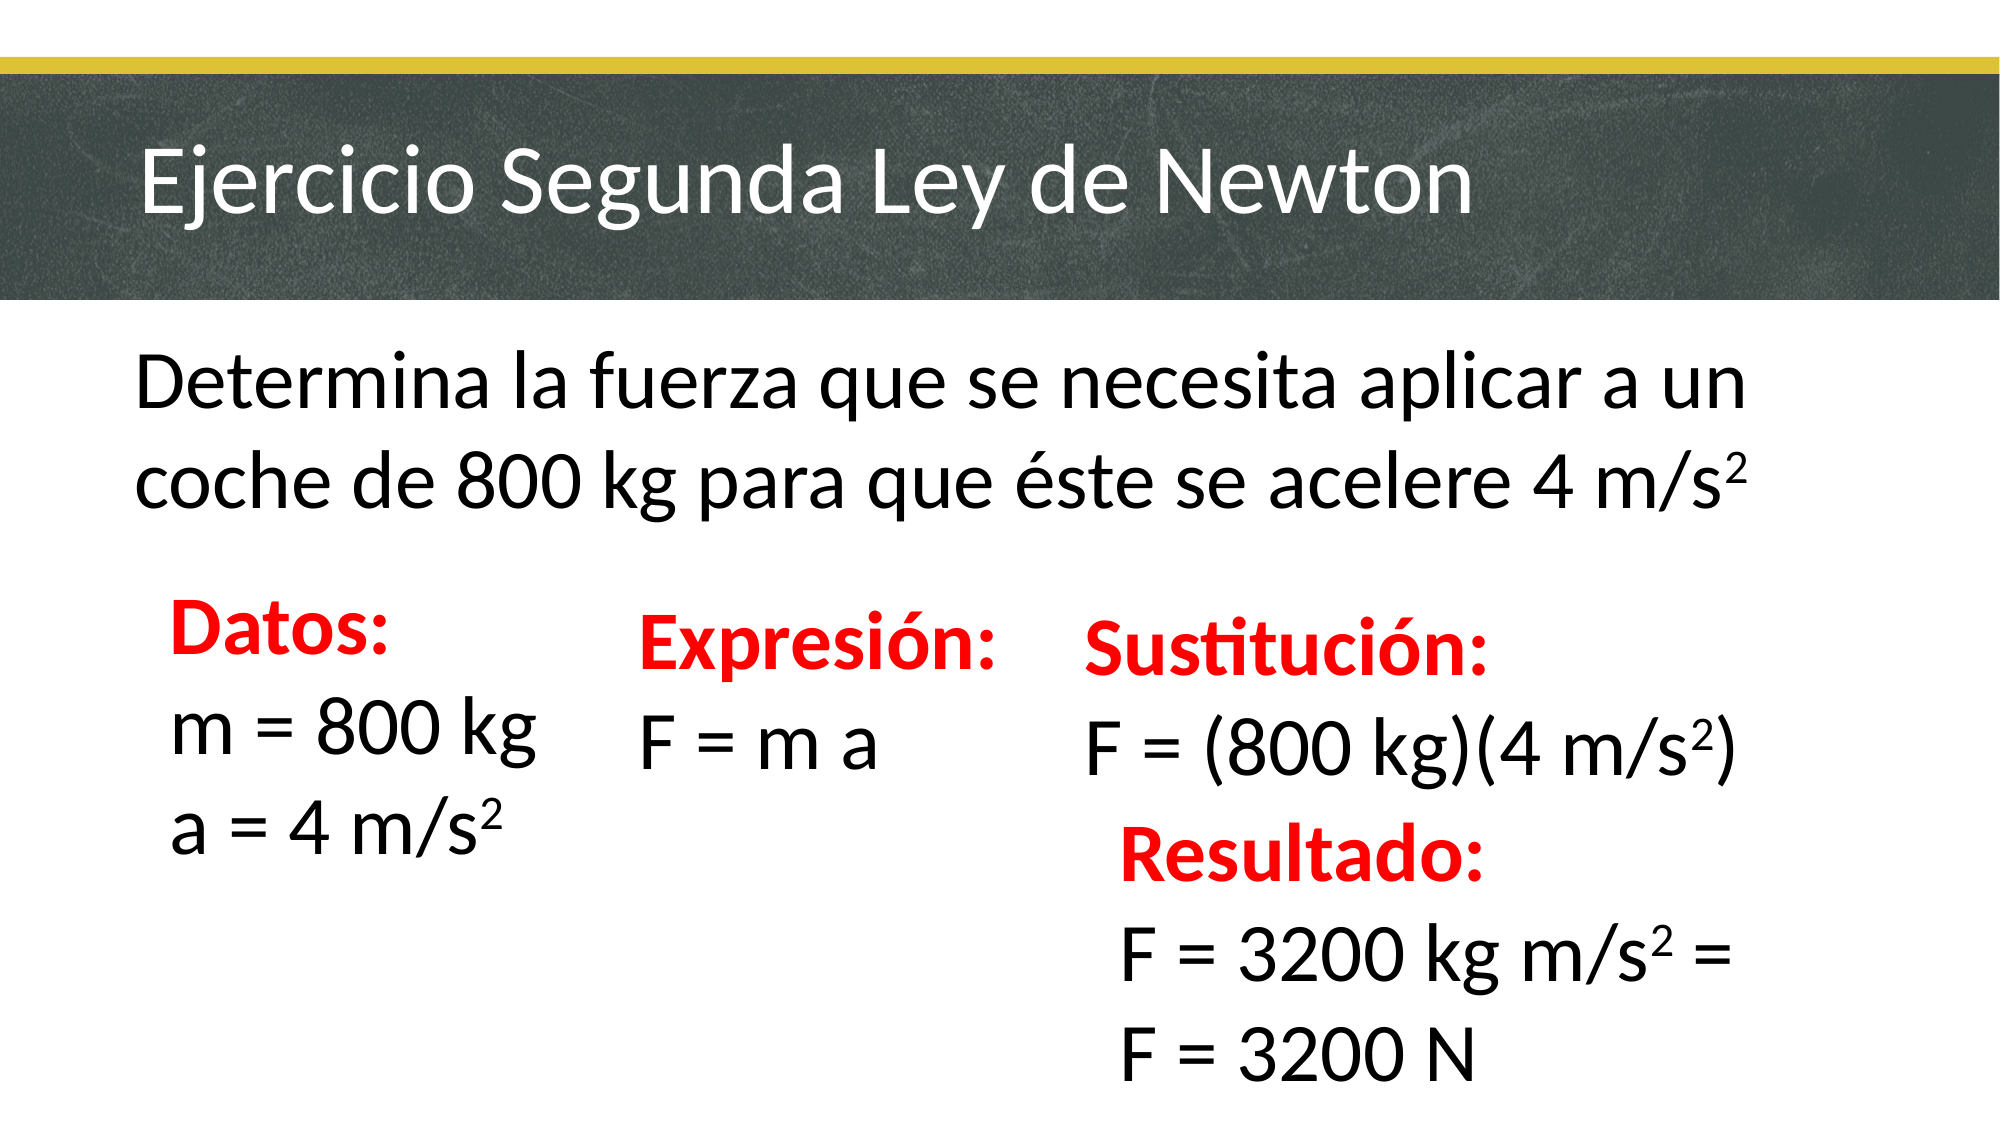

# Ejercicio Segunda Ley de Newton
Determina la fuerza que se necesita aplicar a un coche de 800 kg para que éste se acelere 4 m/s2
Datos:
m = 800 kg
a = 4 m/s2
Expresión:
F = m a
Sustitución:
F = (800 kg)(4 m/s2)
Resultado:
F = 3200 kg m/s2 =
F = 3200 N